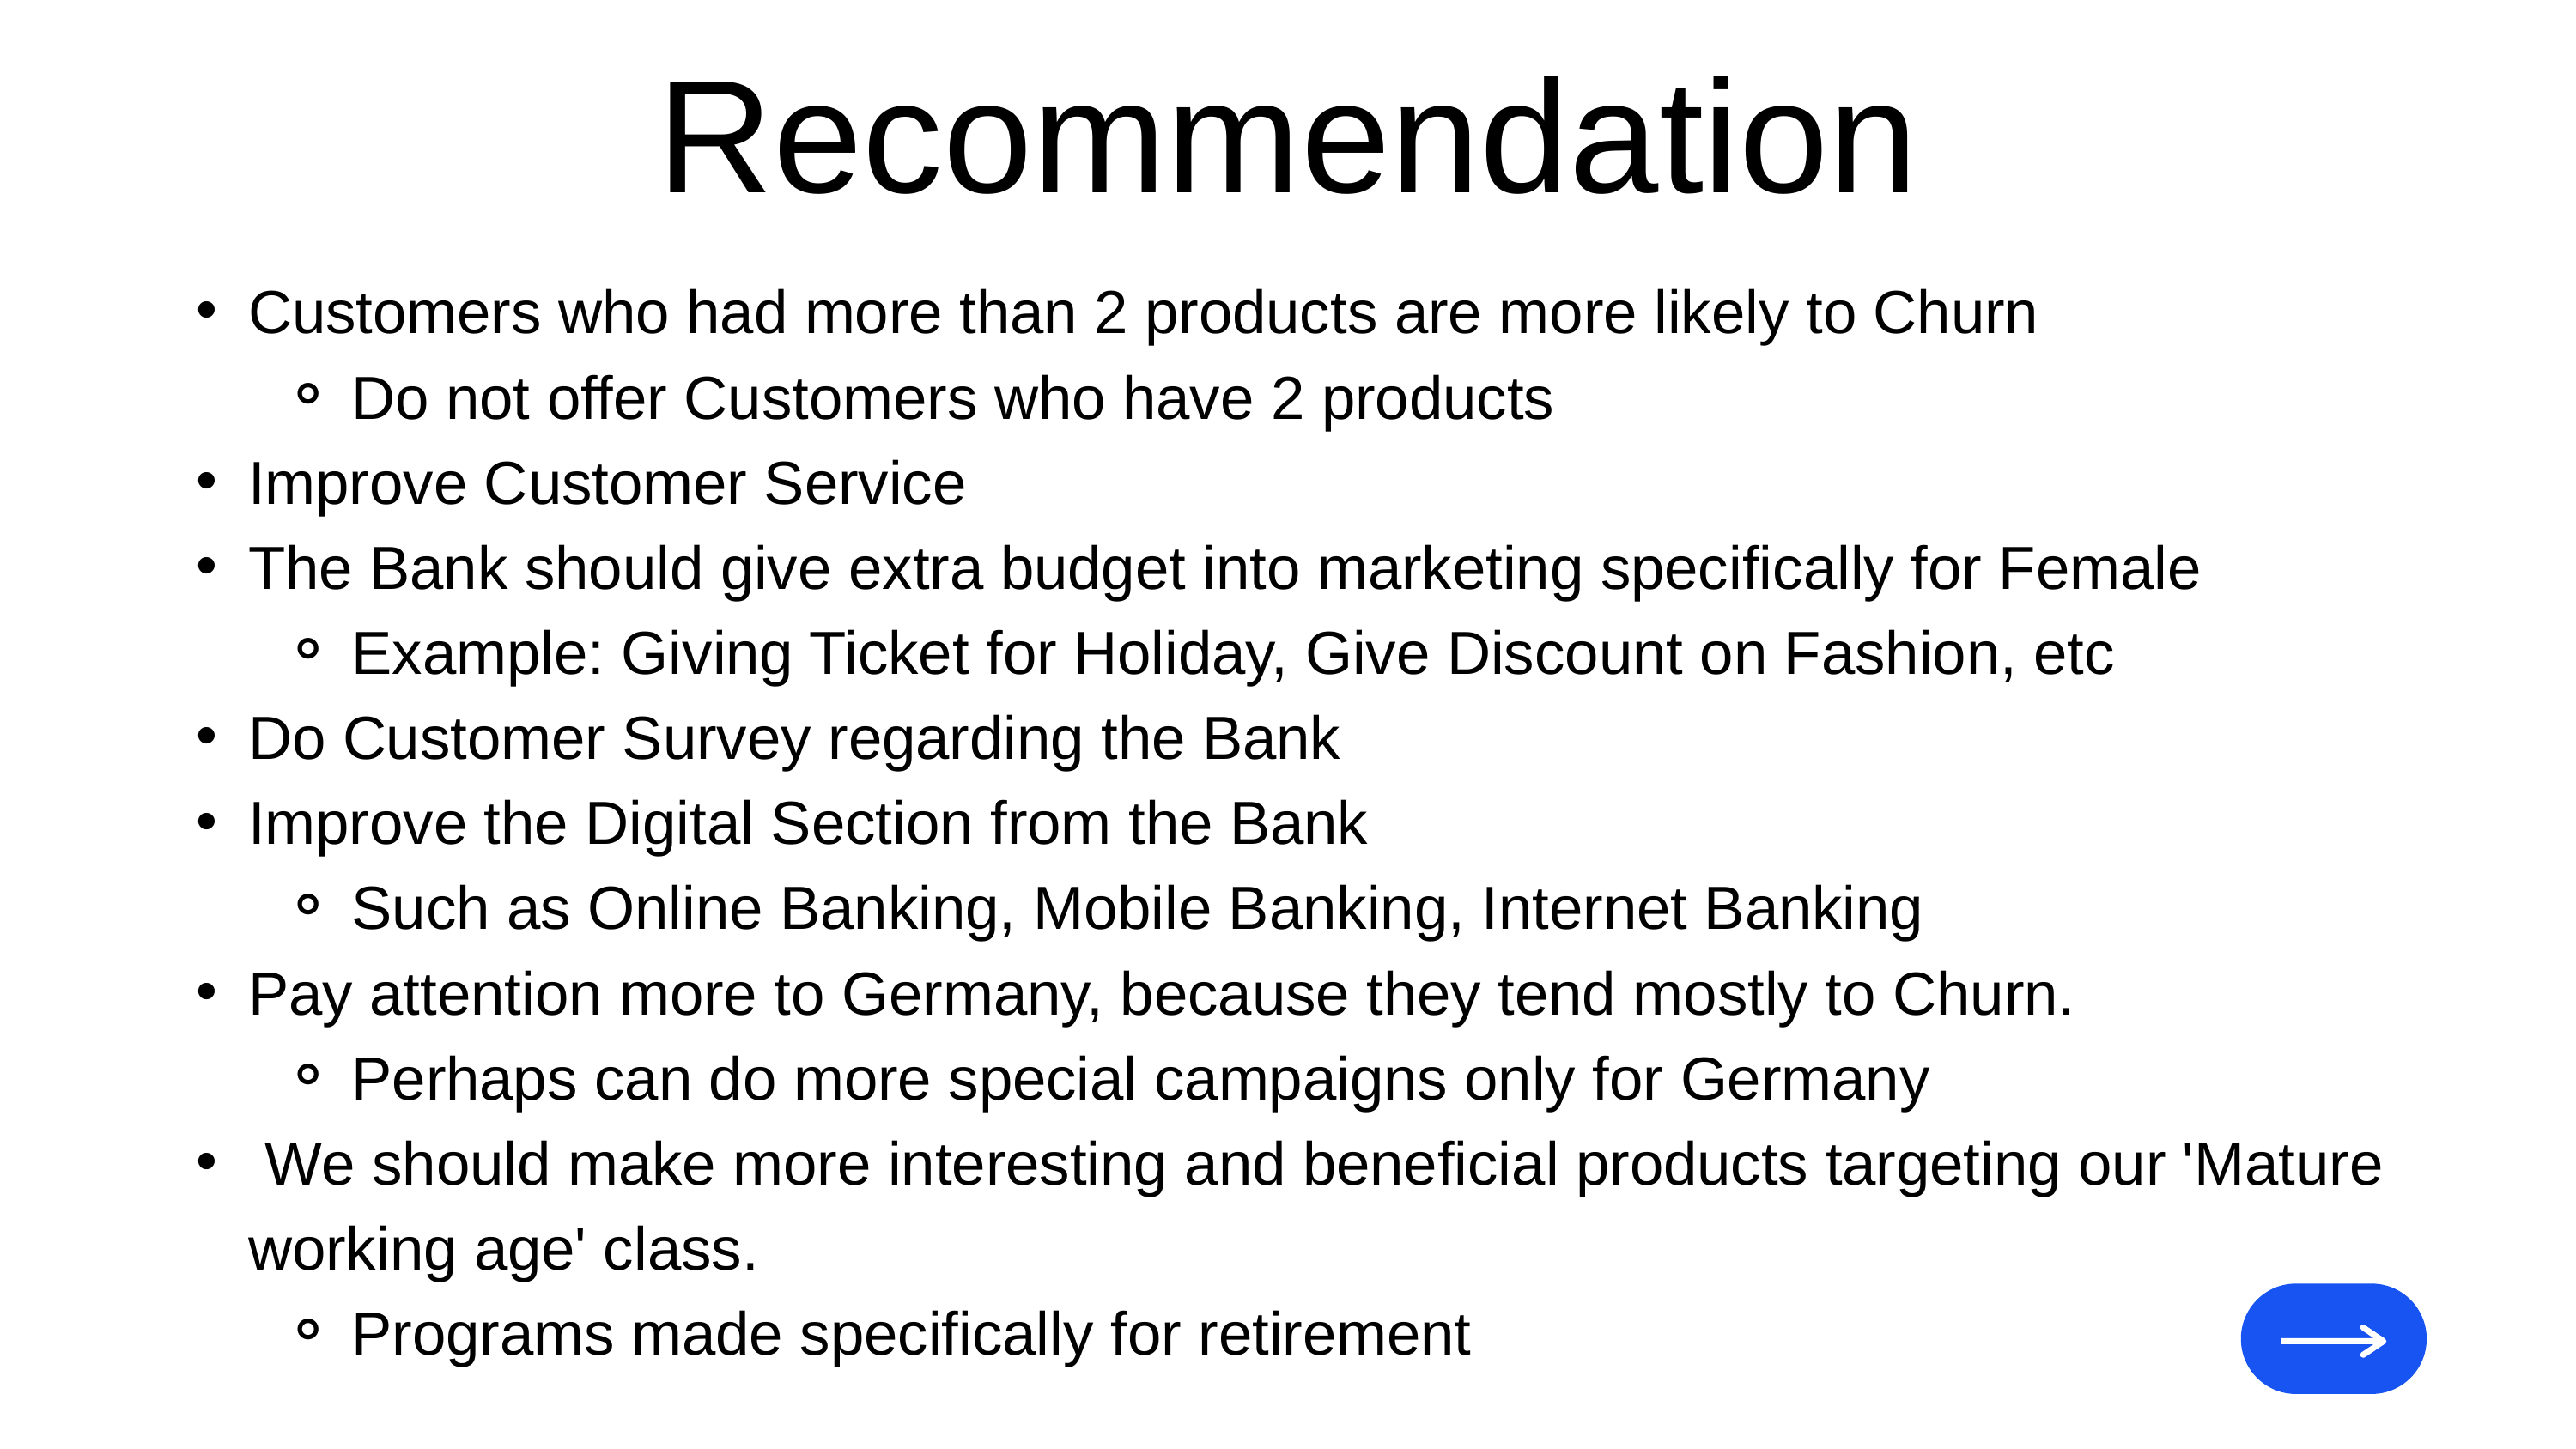

Recommendation
Customers who had more than 2 products are more likely to Churn
Do not offer Customers who have 2 products
Improve Customer Service
The Bank should give extra budget into marketing specifically for Female
Example: Giving Ticket for Holiday, Give Discount on Fashion, etc
Do Customer Survey regarding the Bank
Improve the Digital Section from the Bank
Such as Online Banking, Mobile Banking, Internet Banking
Pay attention more to Germany, because they tend mostly to Churn.
Perhaps can do more special campaigns only for Germany
 We should make more interesting and beneficial products targeting our 'Mature working age' class.
Programs made specifically for retirement